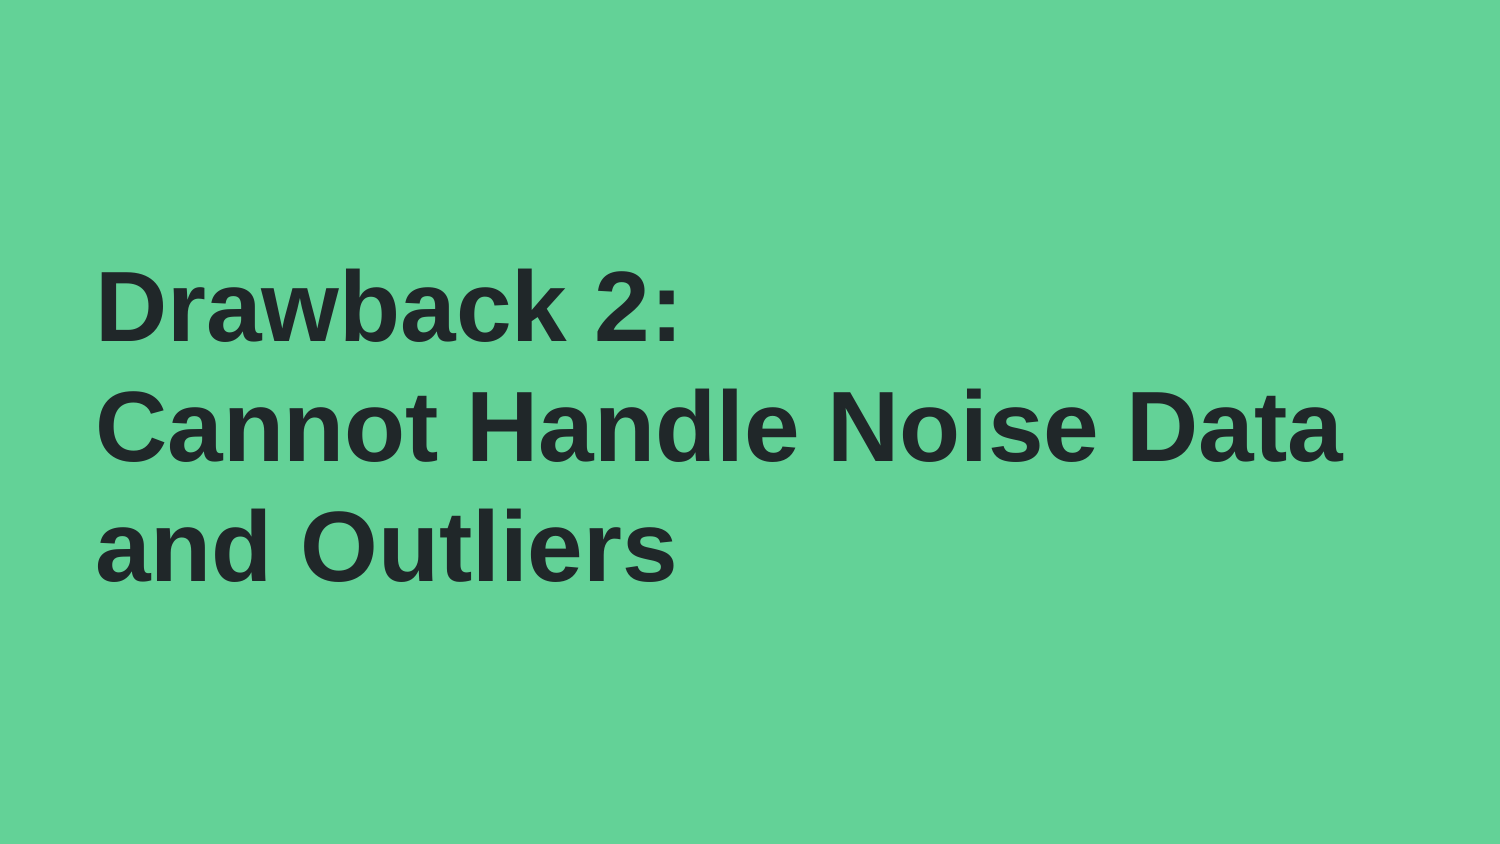

# Drawback 2:
Cannot Handle Noise Data and Outliers